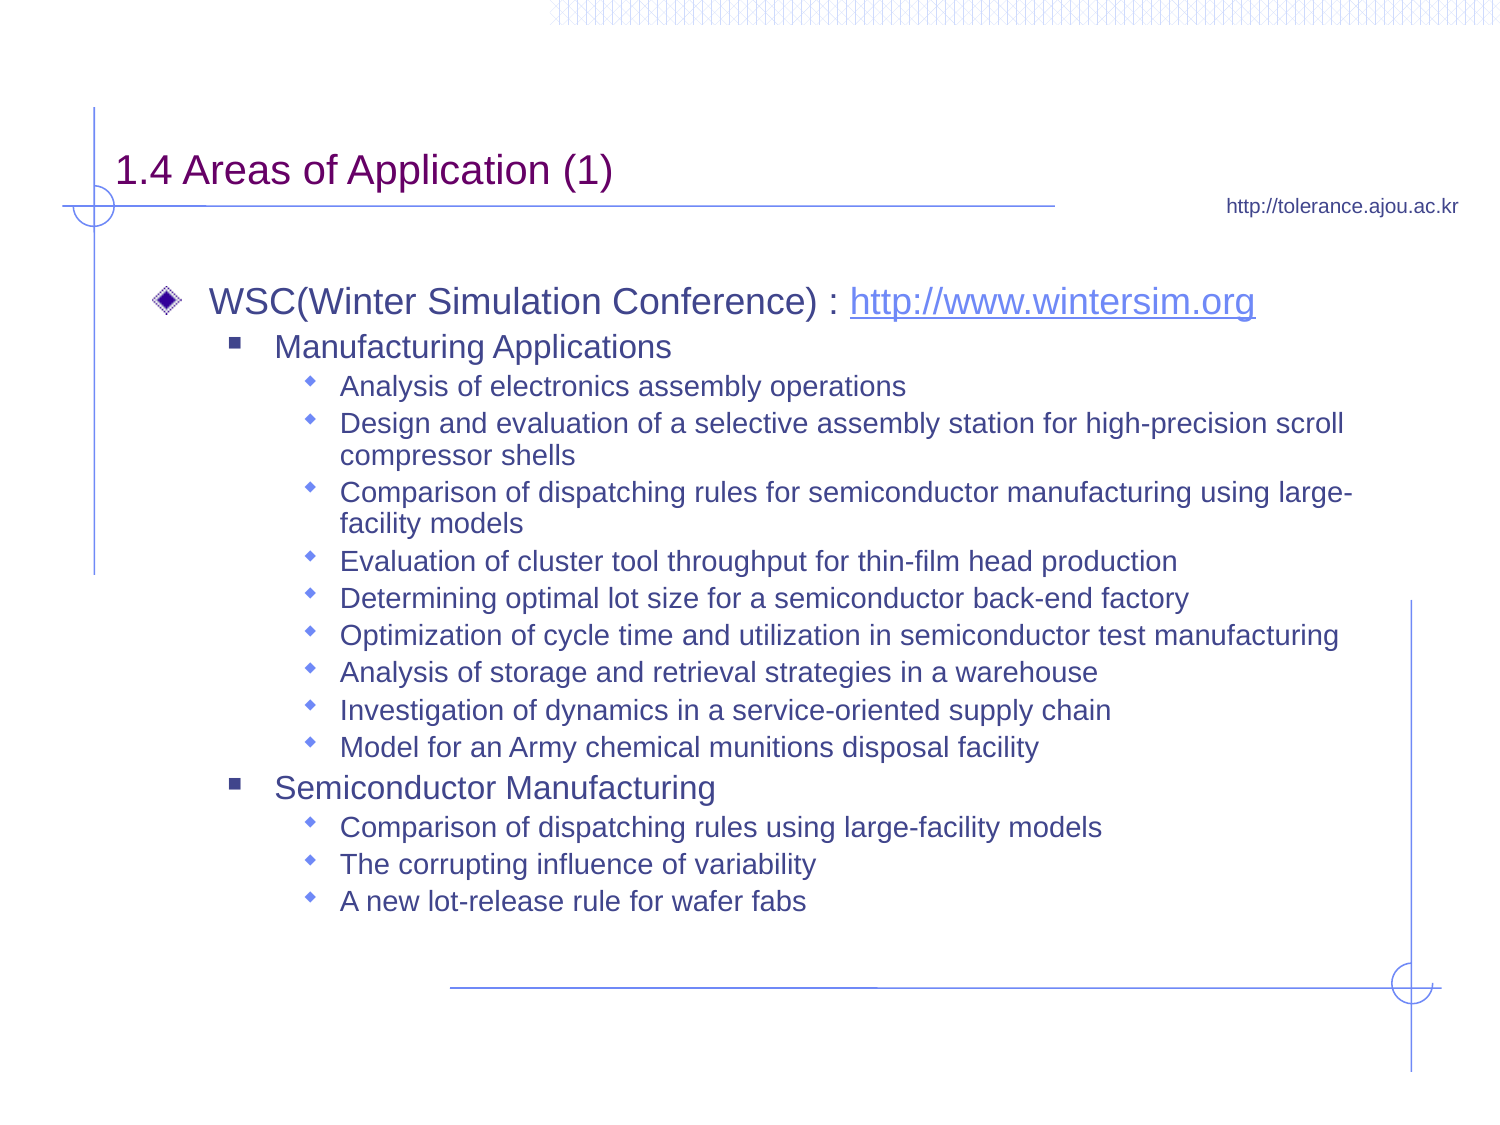

# 1.4 Areas of Application (1)
WSC(Winter Simulation Conference) : http://www.wintersim.org
Manufacturing Applications
Analysis of electronics assembly operations
Design and evaluation of a selective assembly station for high-precision scroll compressor shells
Comparison of dispatching rules for semiconductor manufacturing using large-facility models
Evaluation of cluster tool throughput for thin-film head production
Determining optimal lot size for a semiconductor back-end factory
Optimization of cycle time and utilization in semiconductor test manufacturing
Analysis of storage and retrieval strategies in a warehouse
Investigation of dynamics in a service-oriented supply chain
Model for an Army chemical munitions disposal facility
Semiconductor Manufacturing
Comparison of dispatching rules using large-facility models
The corrupting influence of variability
A new lot-release rule for wafer fabs